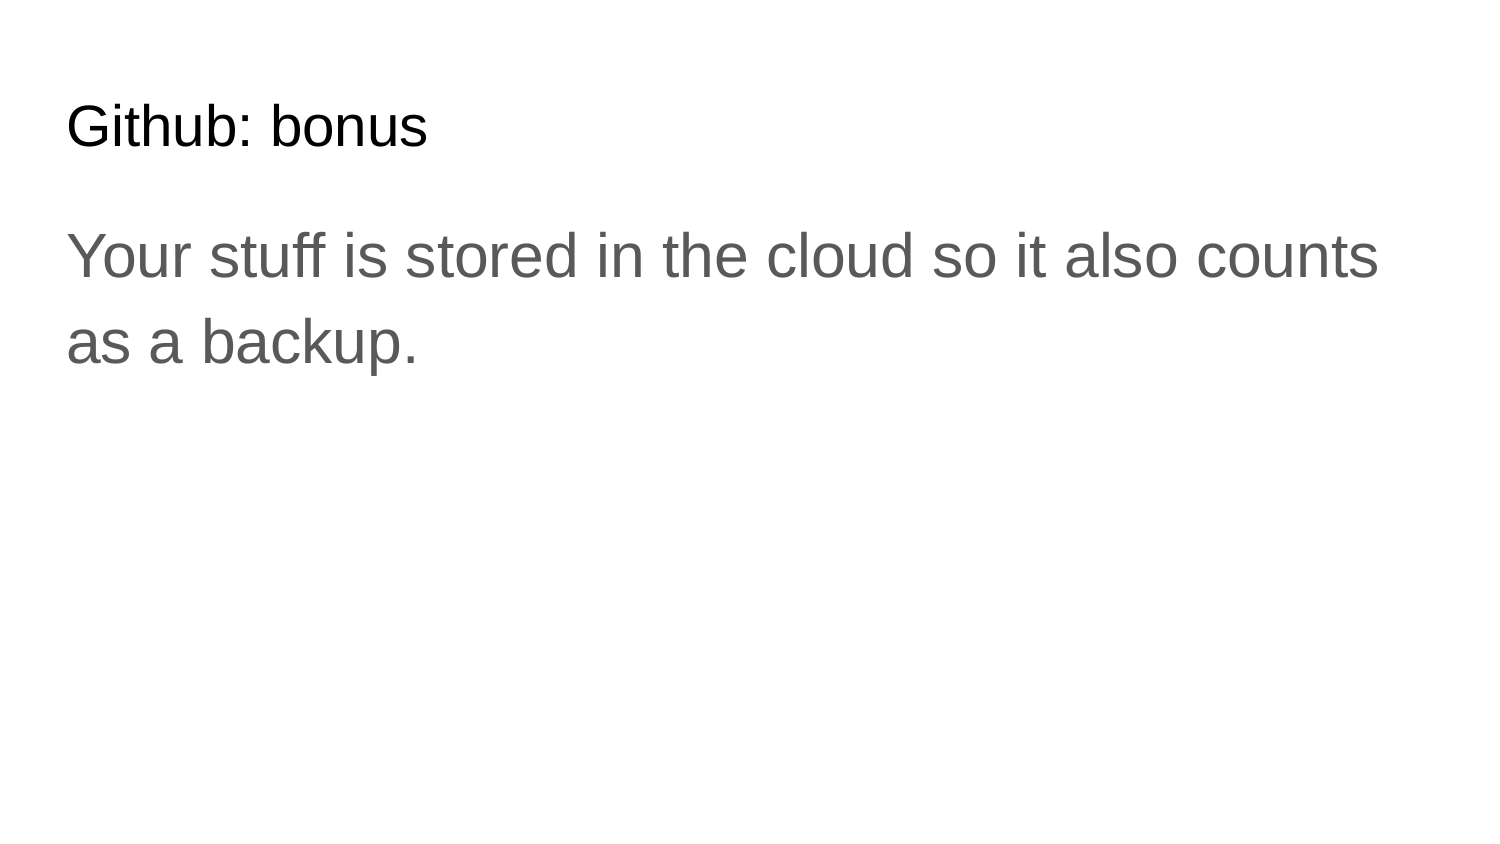

# Github: bonus
Your stuff is stored in the cloud so it also counts as a backup.